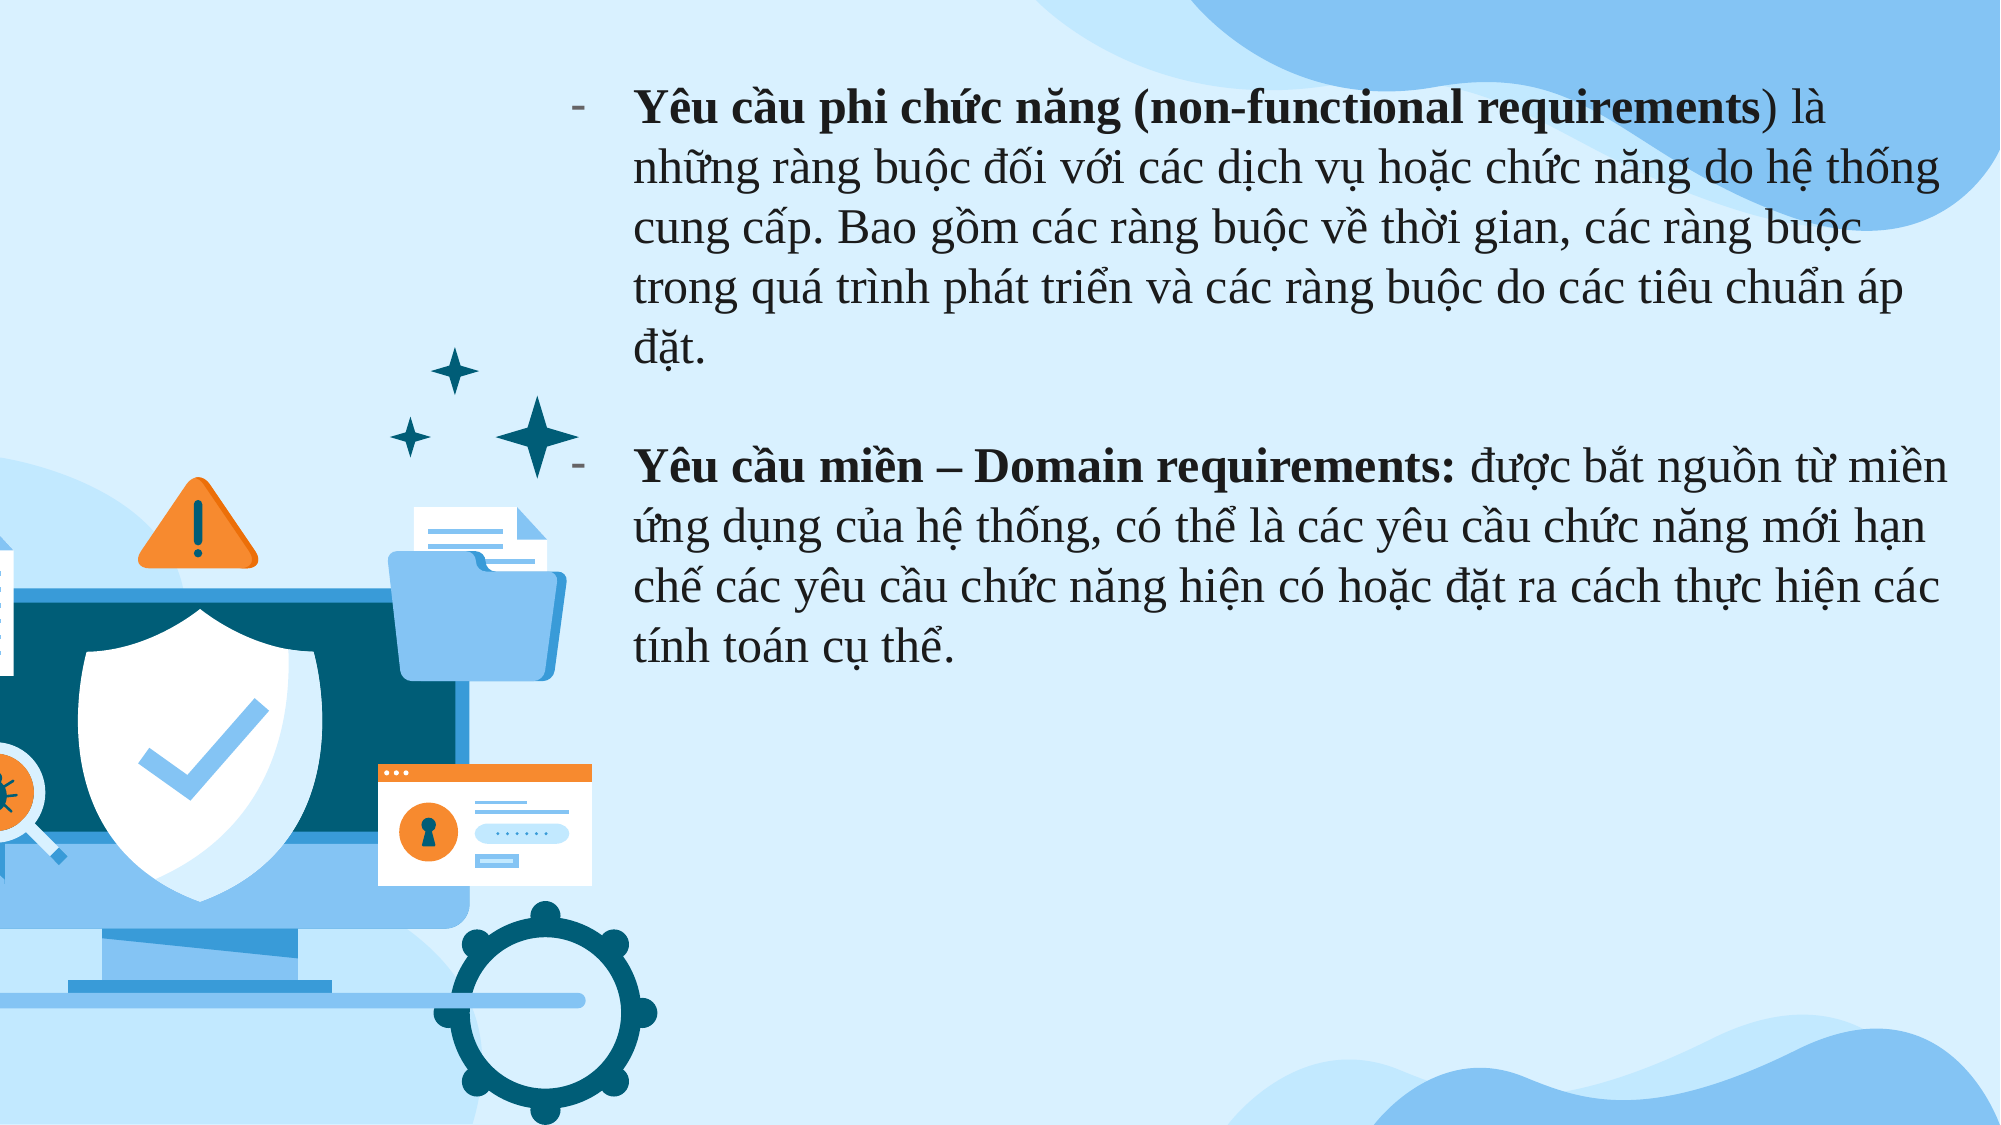

Yêu cầu phi chức năng (non-functional requirements) là những ràng buộc đối với các dịch vụ hoặc chức năng do hệ thống cung cấp. Bao gồm các ràng buộc về thời gian, các ràng buộc trong quá trình phát triển và các ràng buộc do các tiêu chuẩn áp đặt.
Yêu cầu miền – Domain requirements: được bắt nguồn từ miền ứng dụng của hệ thống, có thể là các yêu cầu chức năng mới hạn chế các yêu cầu chức năng hiện có hoặc đặt ra cách thực hiện các tính toán cụ thể.